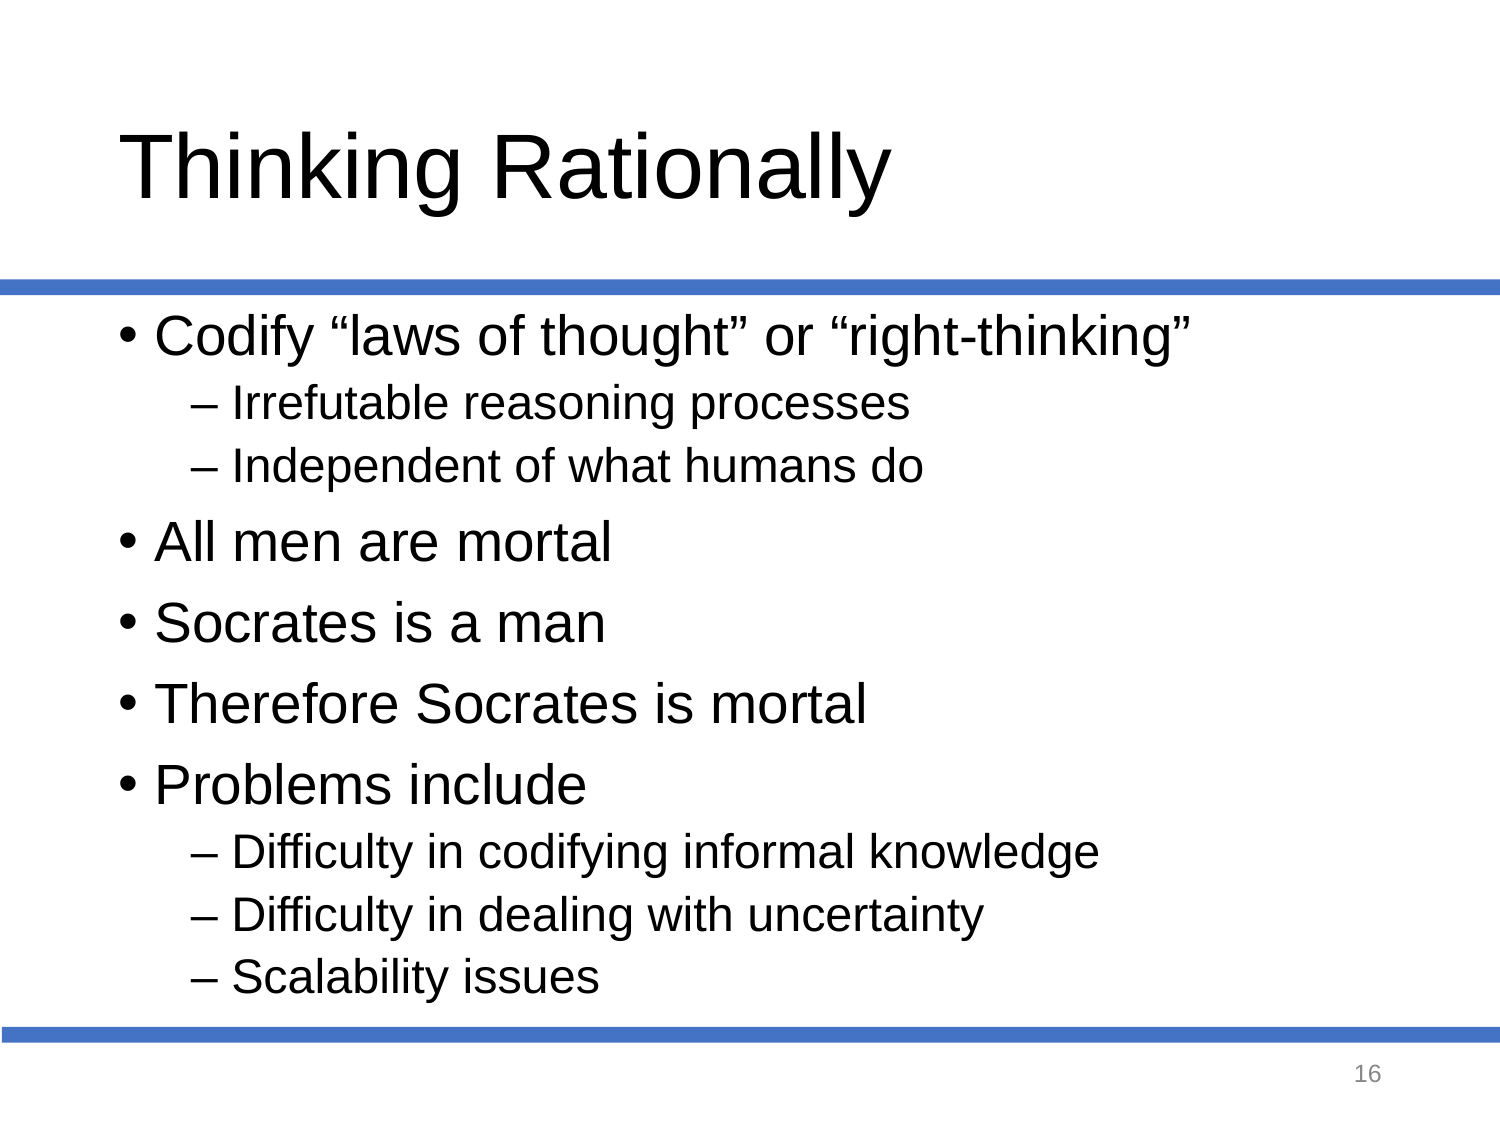

# Thinking Rationally
Codify “laws of thought” or “right-thinking”
– Irrefutable reasoning processes
– Independent of what humans do
All men are mortal
Socrates is a man
Therefore Socrates is mortal
Problems include
– Difficulty in codifying informal knowledge
– Difficulty in dealing with uncertainty
– Scalability issues
16